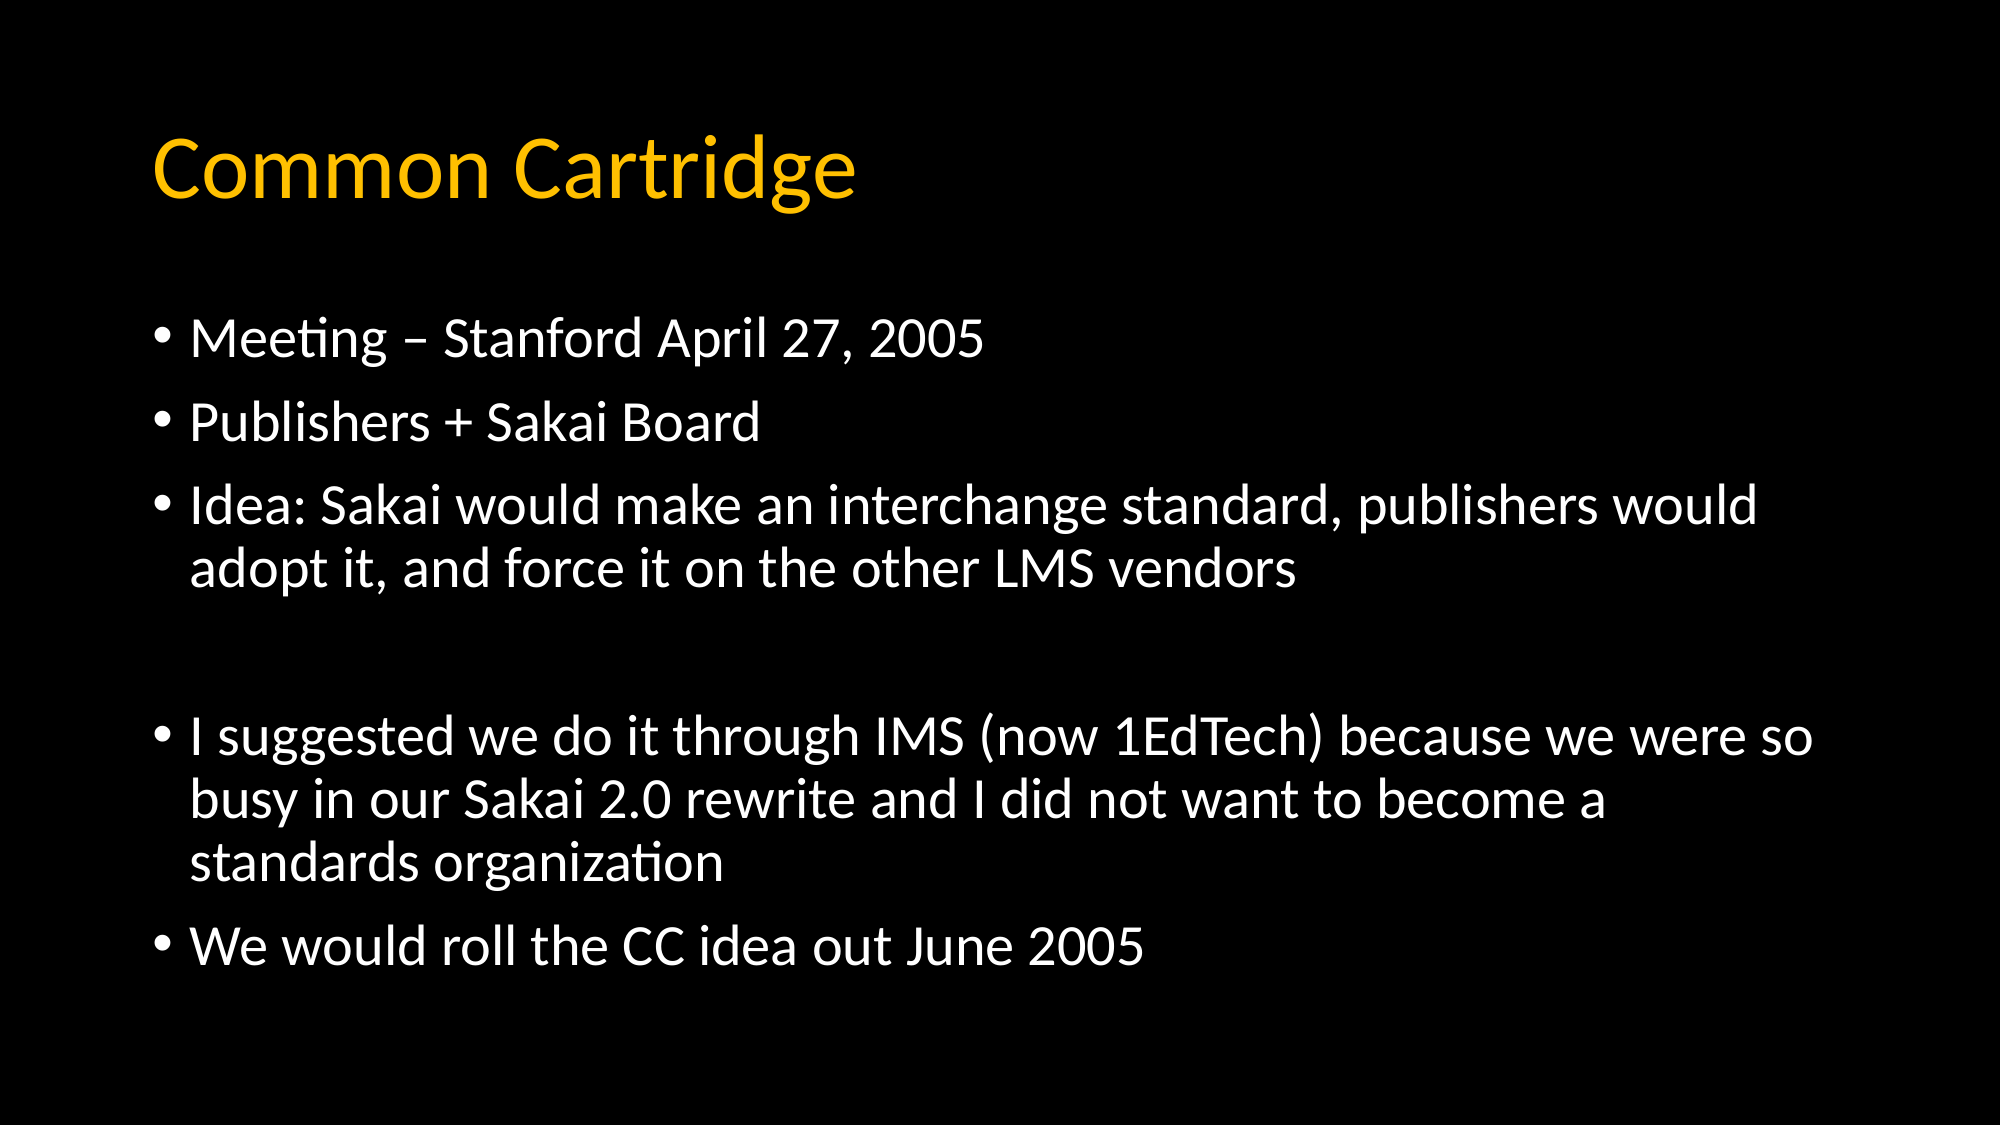

# Common Cartridge
Meeting – Stanford April 27, 2005
Publishers + Sakai Board
Idea: Sakai would make an interchange standard, publishers would adopt it, and force it on the other LMS vendors

I suggested we do it through IMS (now 1EdTech) because we were so busy in our Sakai 2.0 rewrite and I did not want to become a standards organization
We would roll the CC idea out June 2005